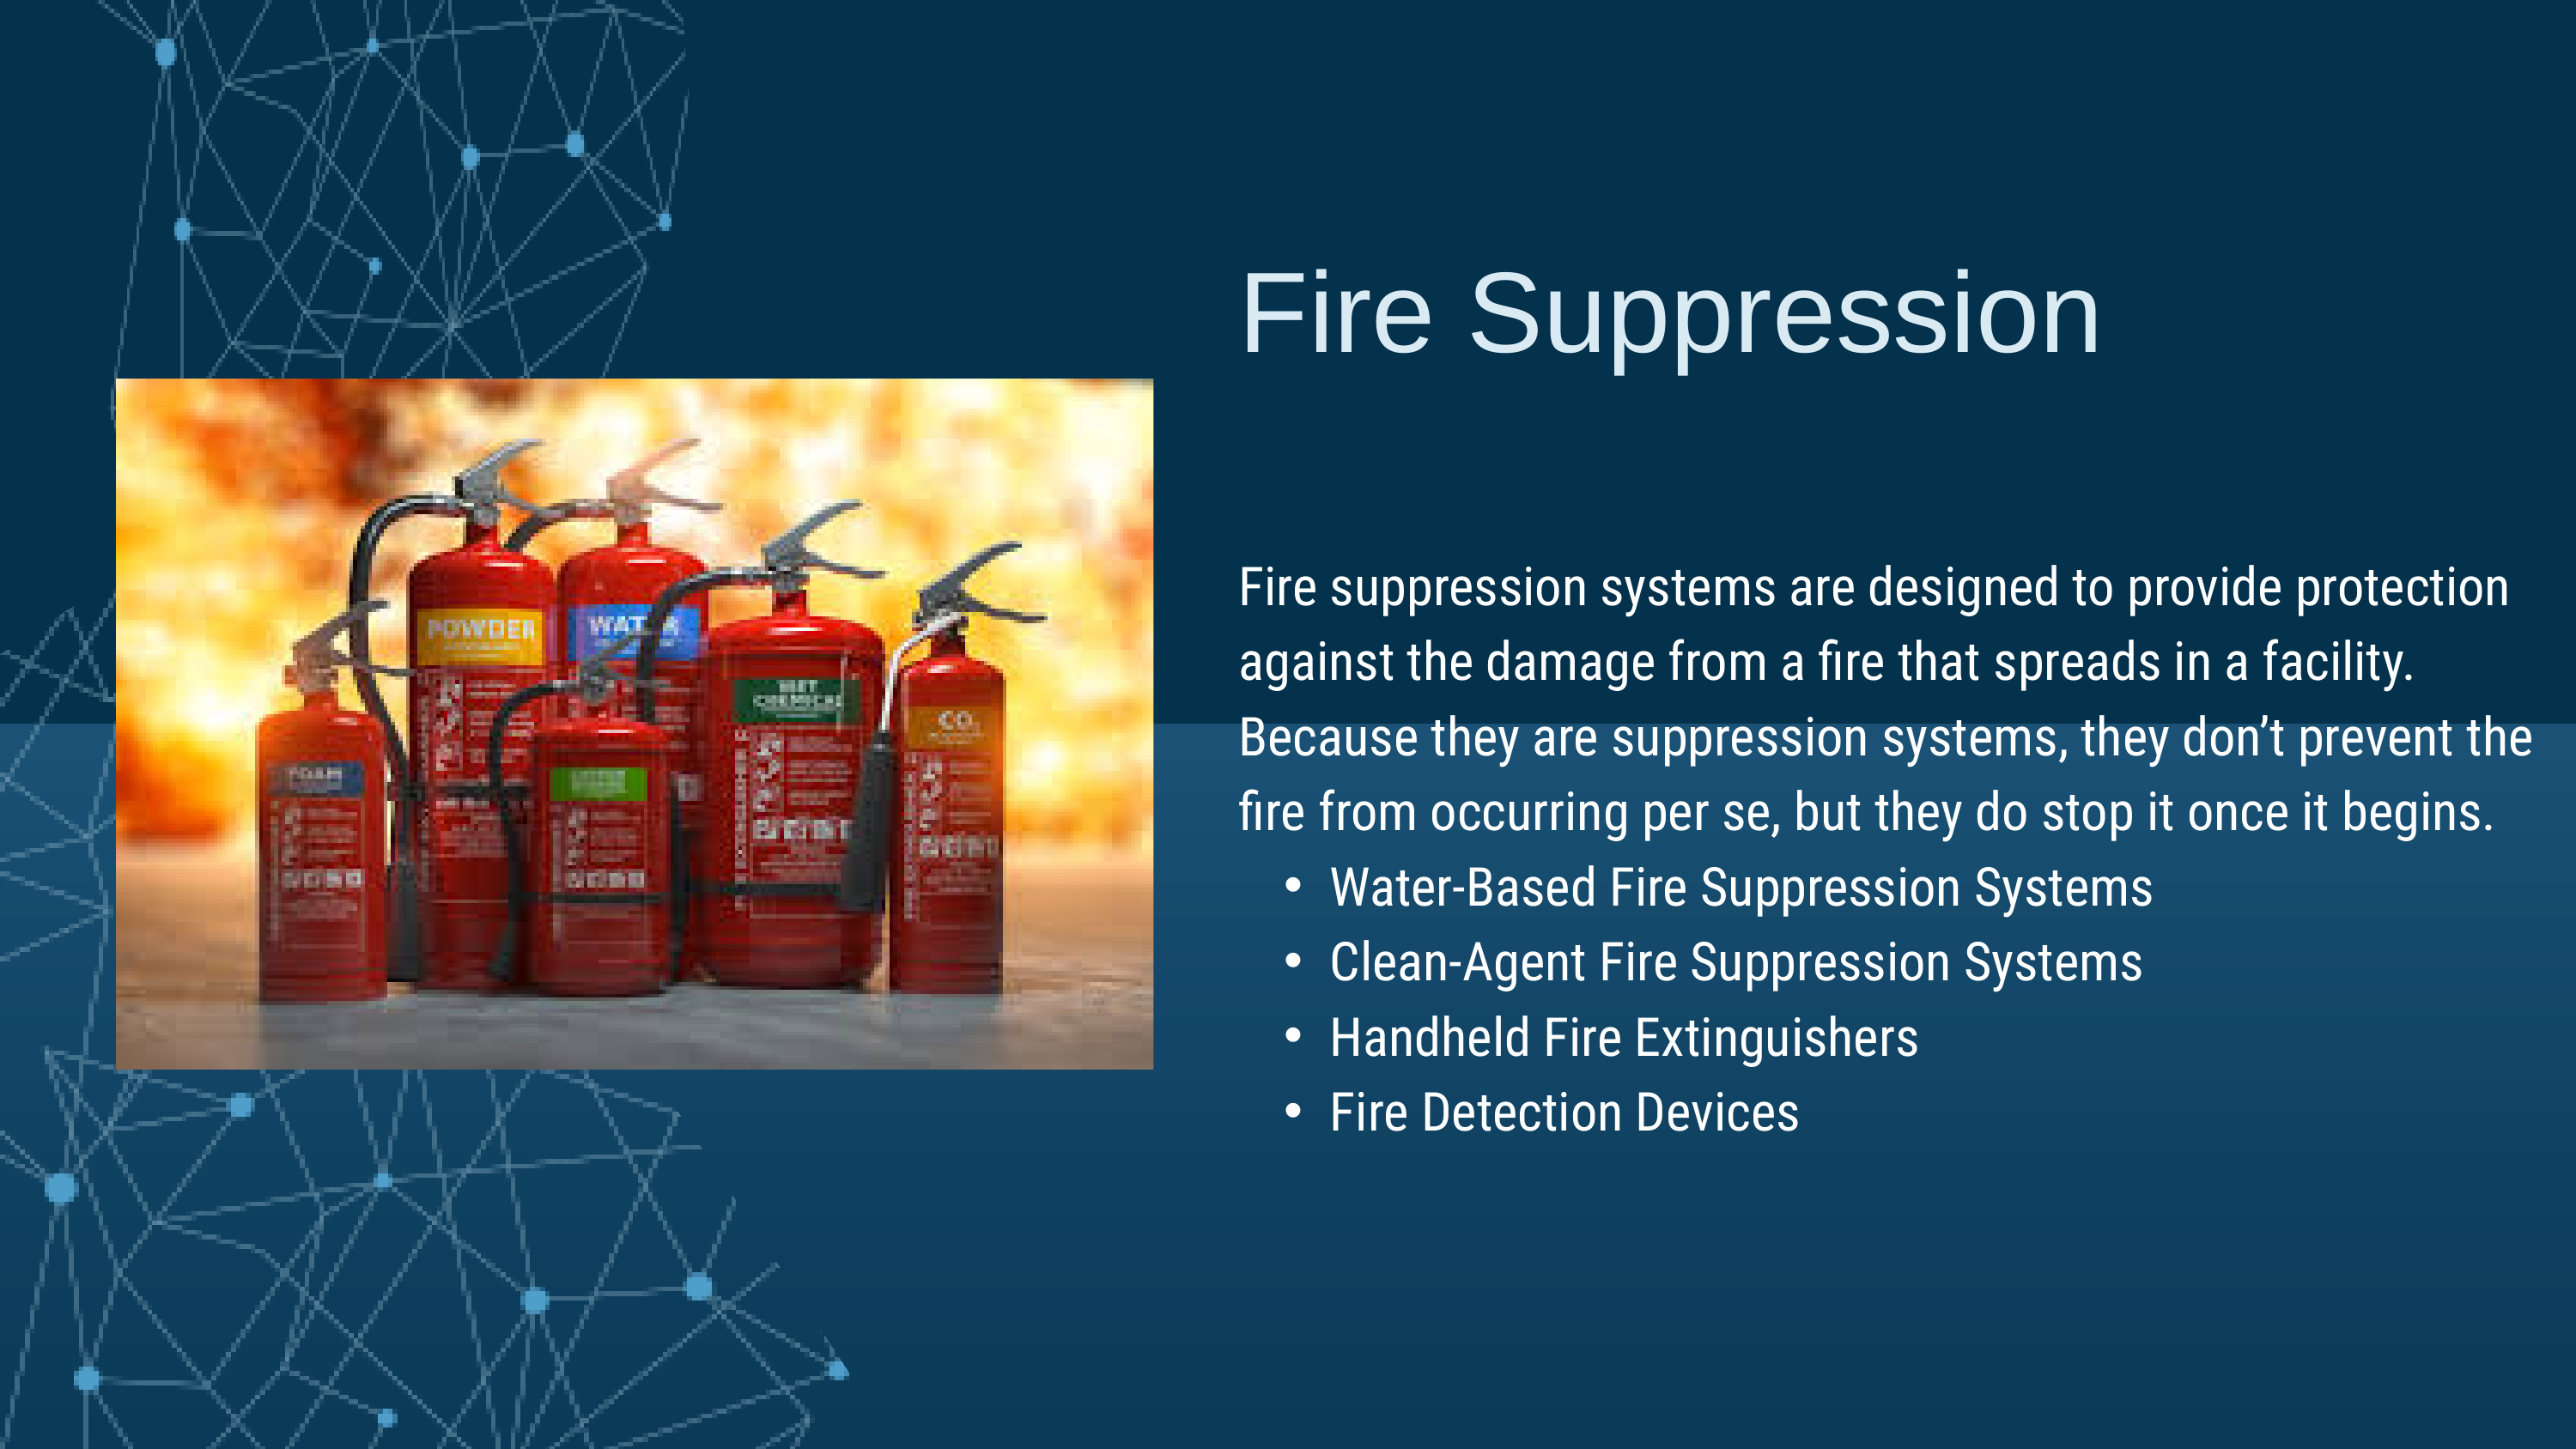

Fire Suppression

Fire suppression systems are designed to provide protection against the damage from a fire that spreads in a facility. Because they are suppression systems, they don’t prevent the fire from occurring per se, but they do stop it once it begins.
Water-Based Fire Suppression Systems
Clean-Agent Fire Suppression Systems
Handheld Fire Extinguishers
Fire Detection Devices